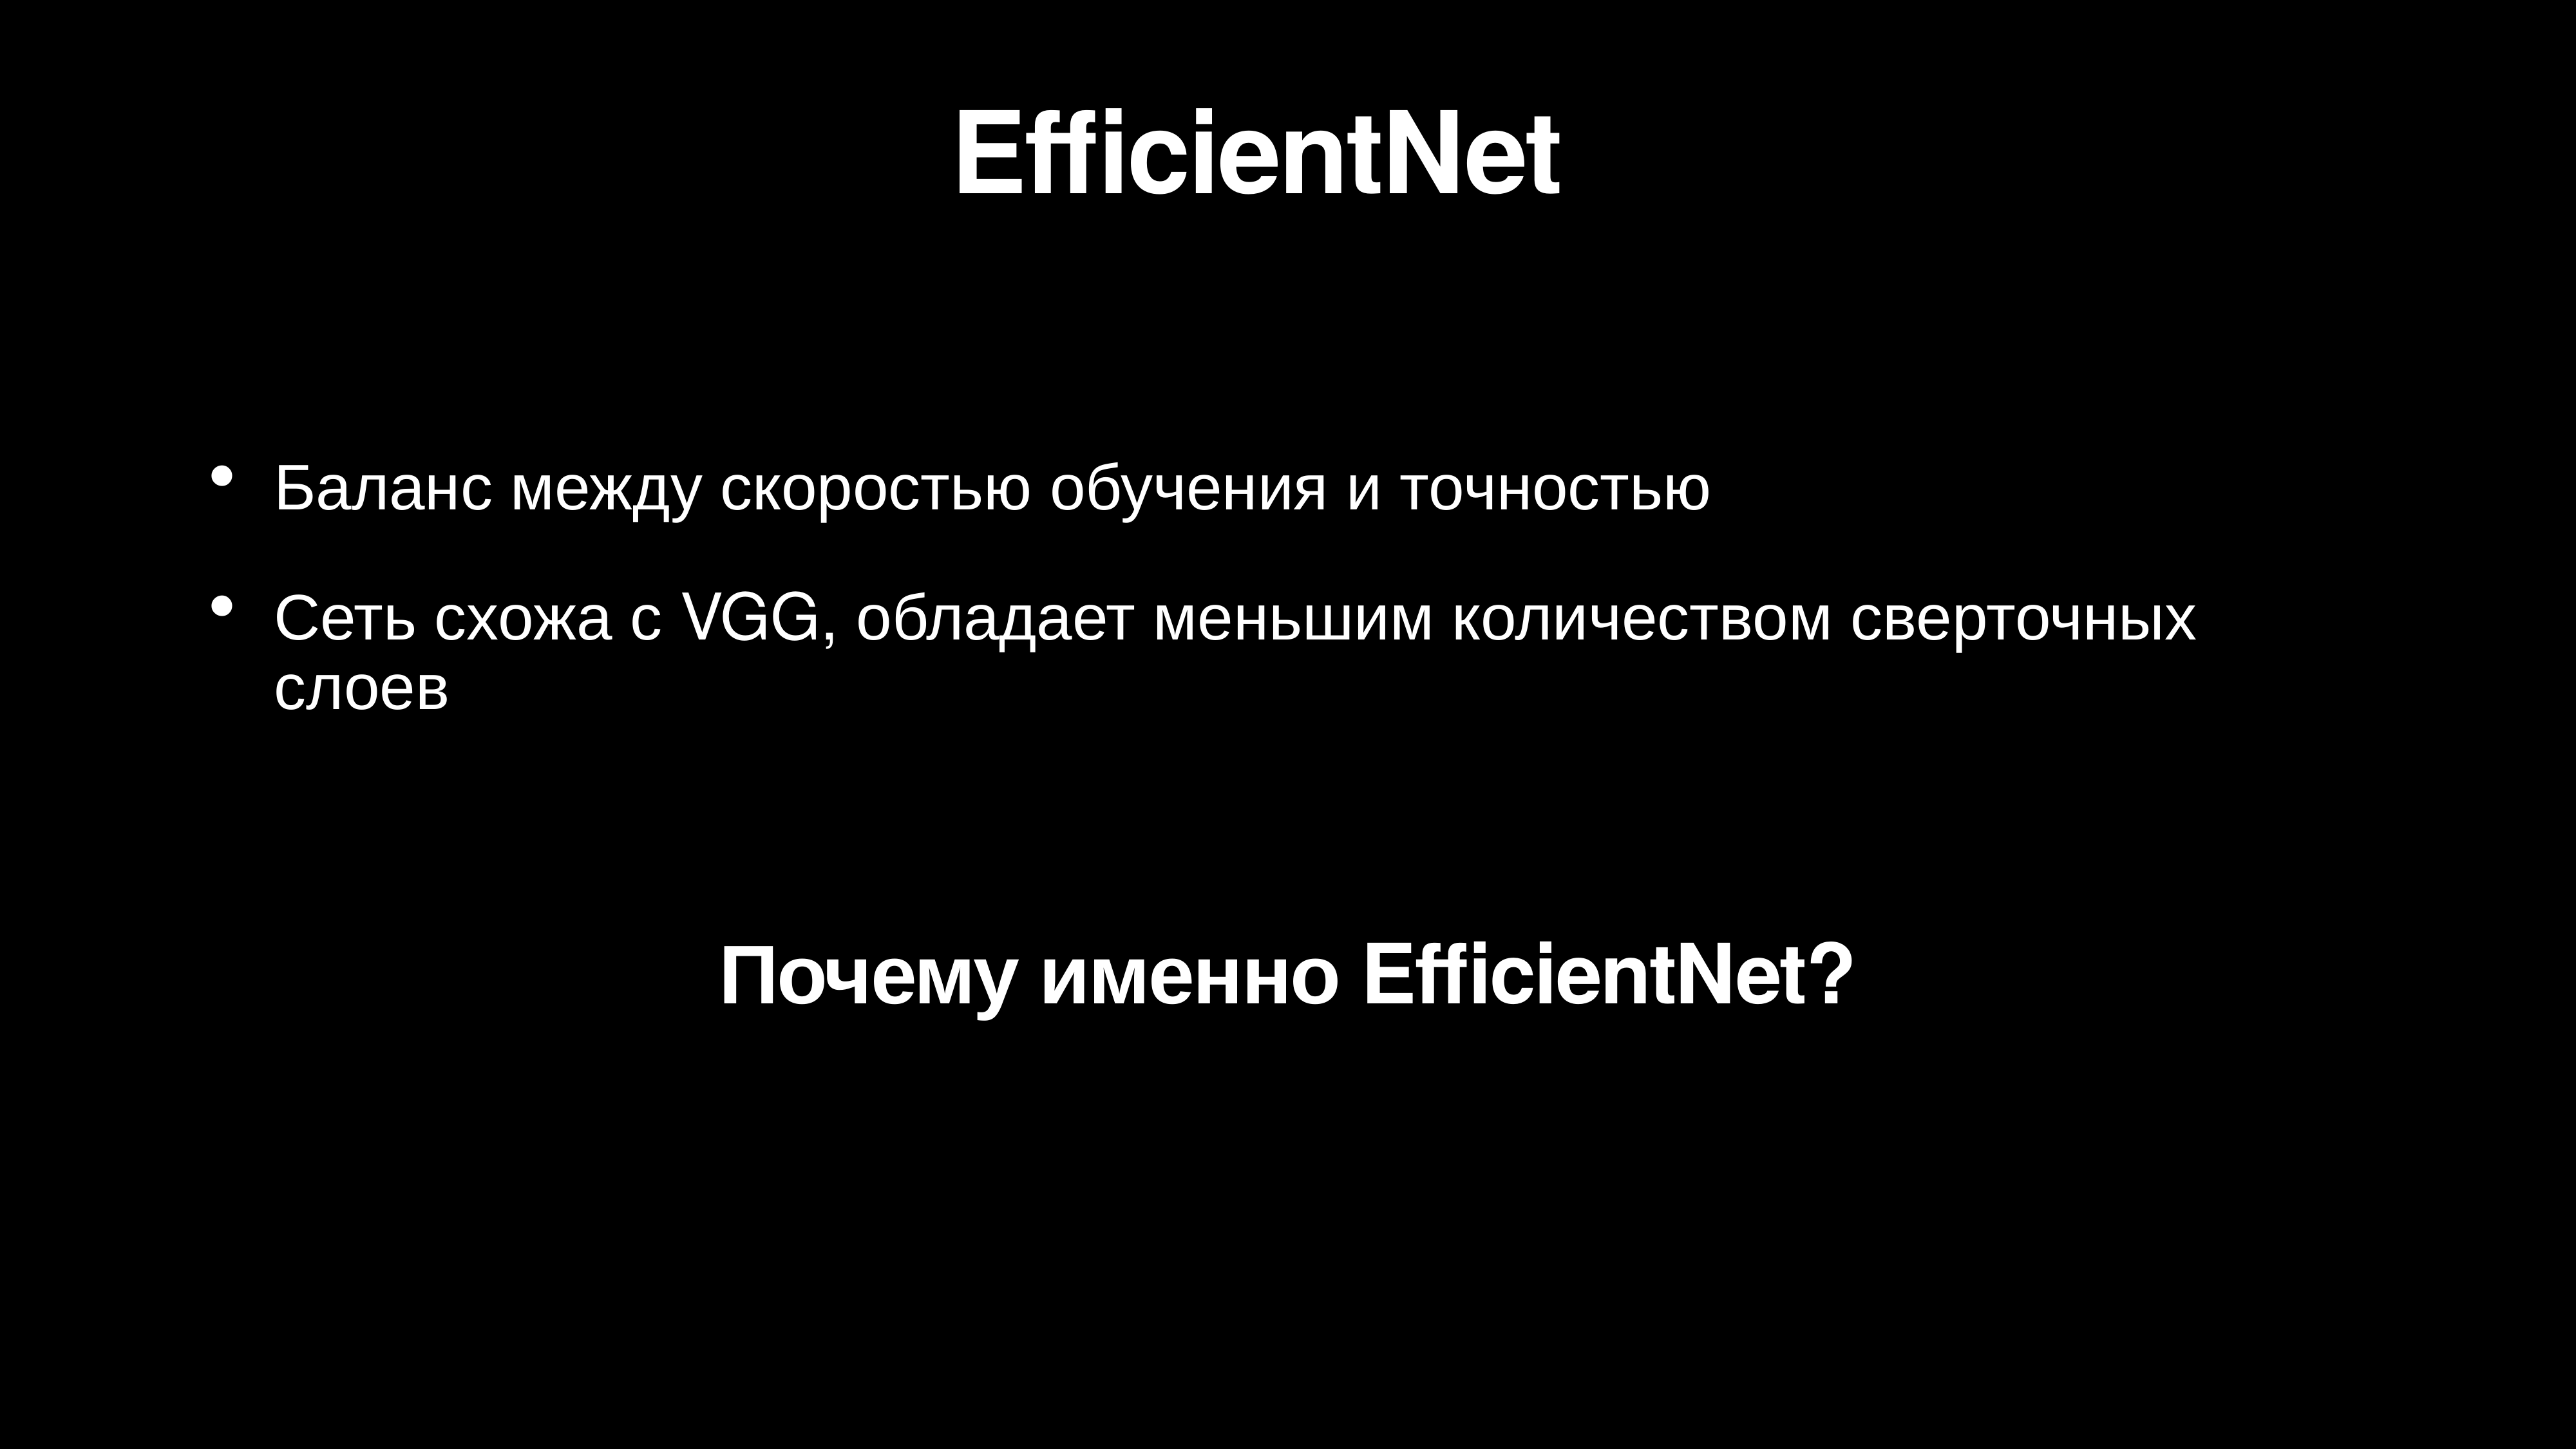

# EfficientNet
Баланс между скоростью обучения и точностью
Сеть схожа с VGG, обладает меньшим количеством сверточных слоев
Почему именно EfficientNet?